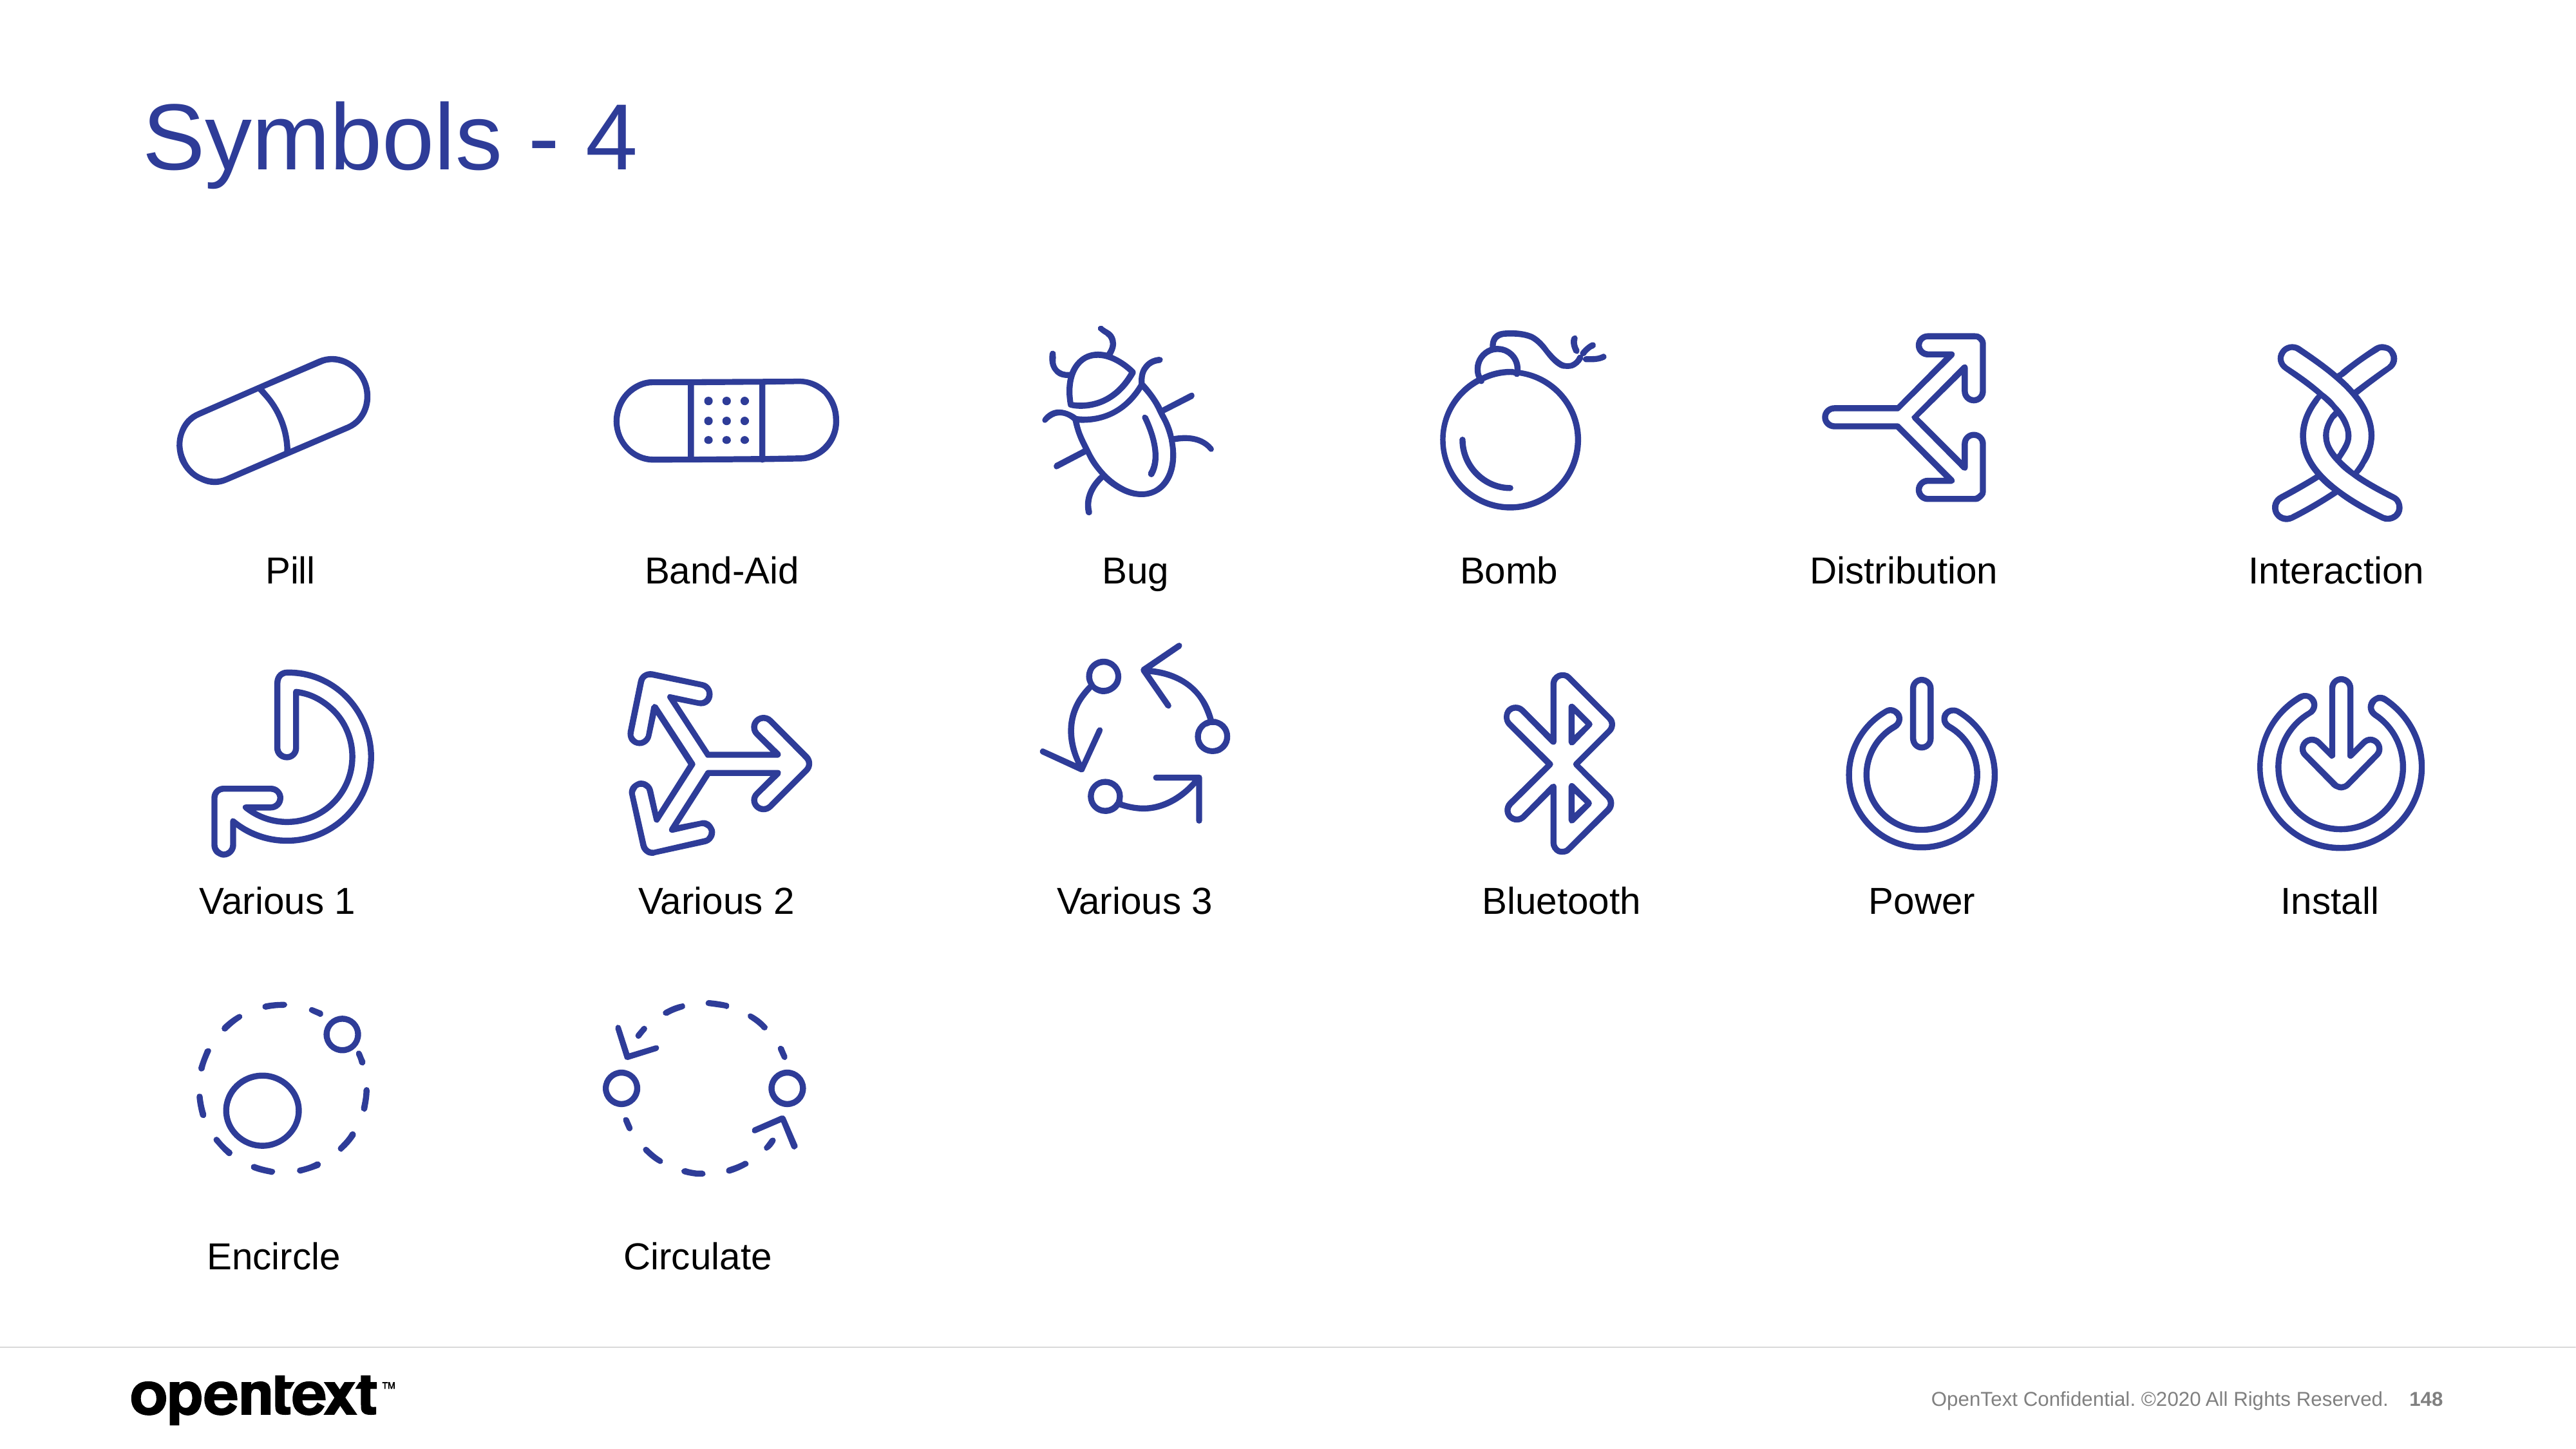

# Symbols - 4

Pill
Band-Aid
Bug
Bomb
Distribution
Interaction

Various 1
Various 2
Various 3
Bluetooth
Power
Install

Encircle
Circulate